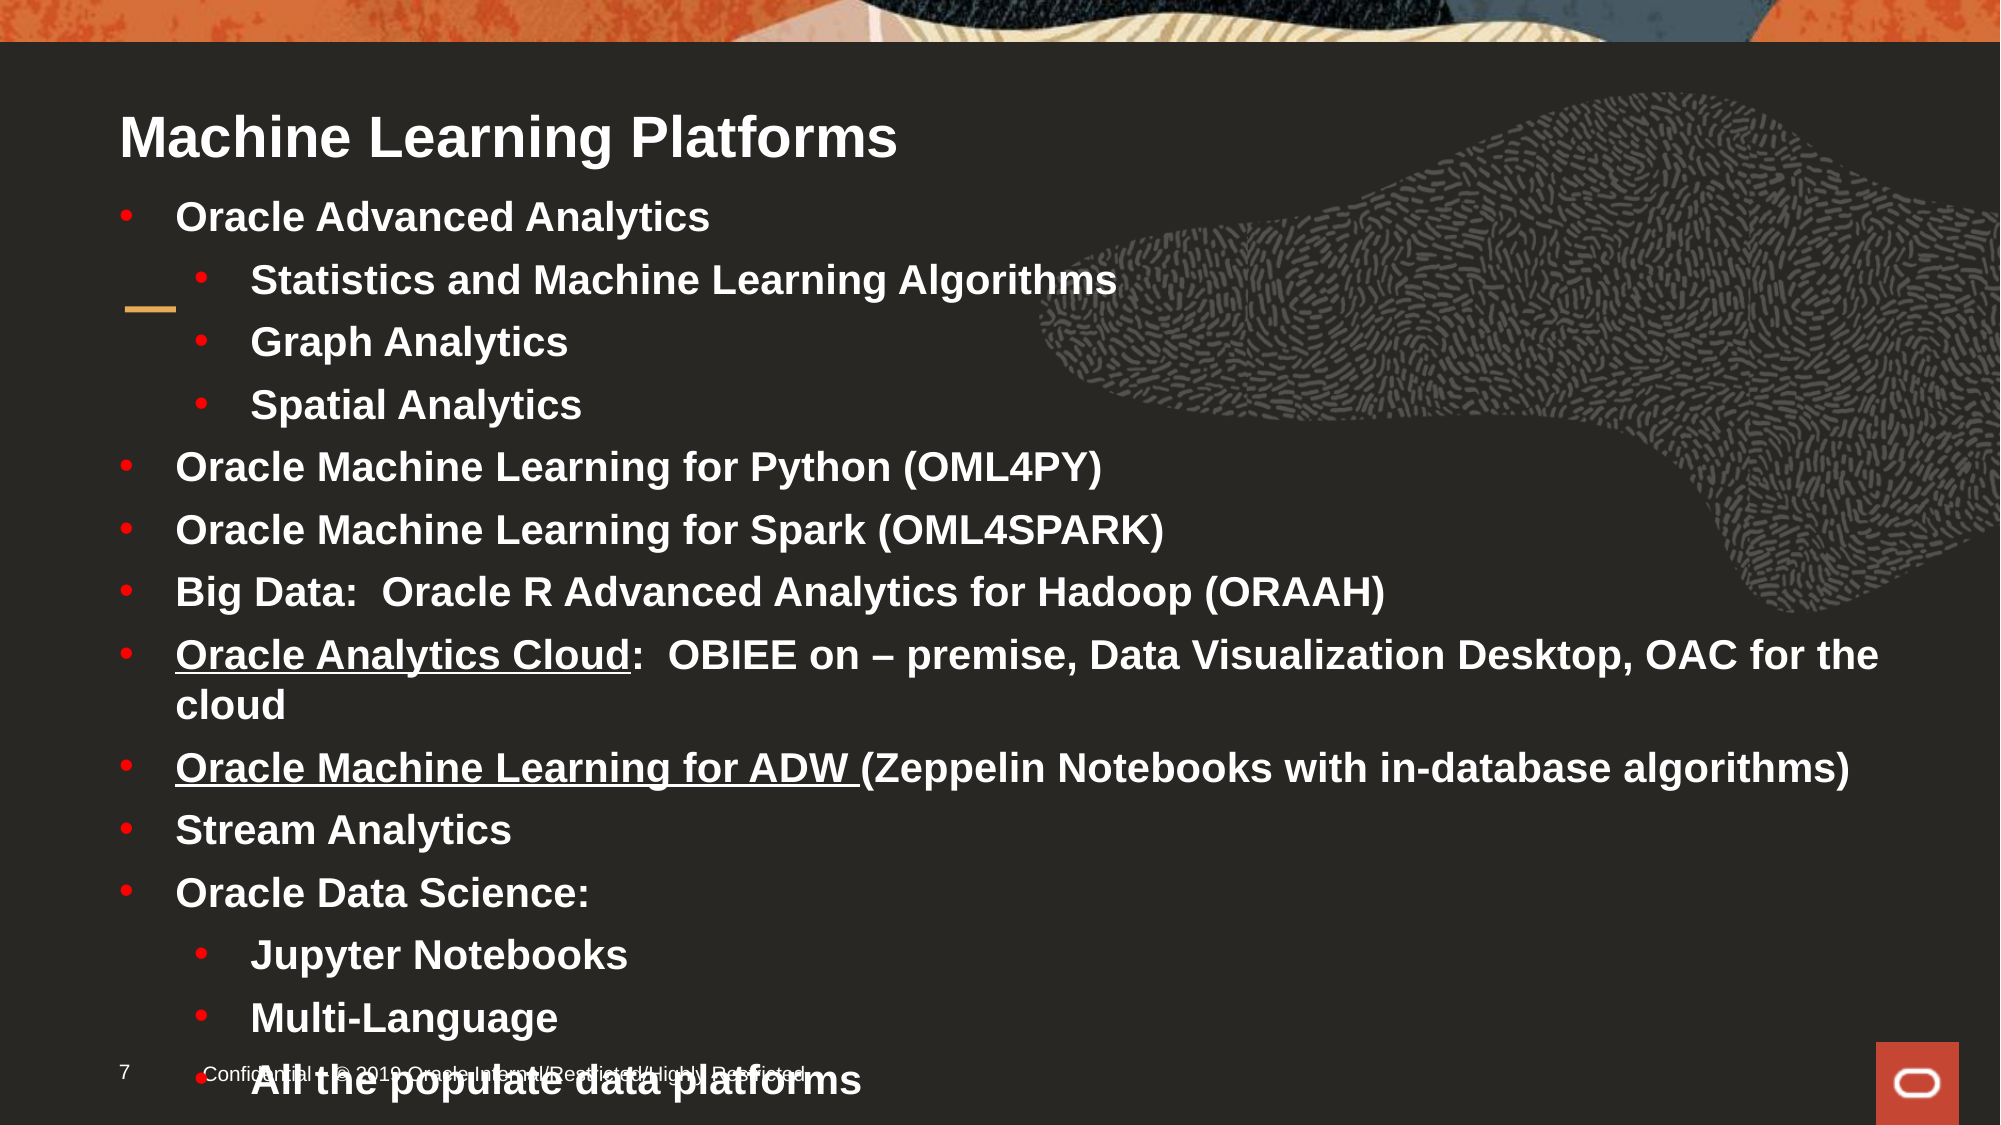

# Machine Learning Platforms
Oracle Advanced Analytics
Statistics and Machine Learning Algorithms
Graph Analytics
Spatial Analytics
Oracle Machine Learning for Python (OML4PY)
Oracle Machine Learning for Spark (OML4SPARK)
Big Data:  Oracle R Advanced Analytics for Hadoop (ORAAH)
Oracle Analytics Cloud:  OBIEE on – premise, Data Visualization Desktop, OAC for the cloud
Oracle Machine Learning for ADW (Zeppelin Notebooks with in-database algorithms)
Stream Analytics
Oracle Data Science:
Jupyter Notebooks
Multi-Language
All the populate data platforms

7
Confidential – © 2019 Oracle Internal/Restricted/Highly Restricted